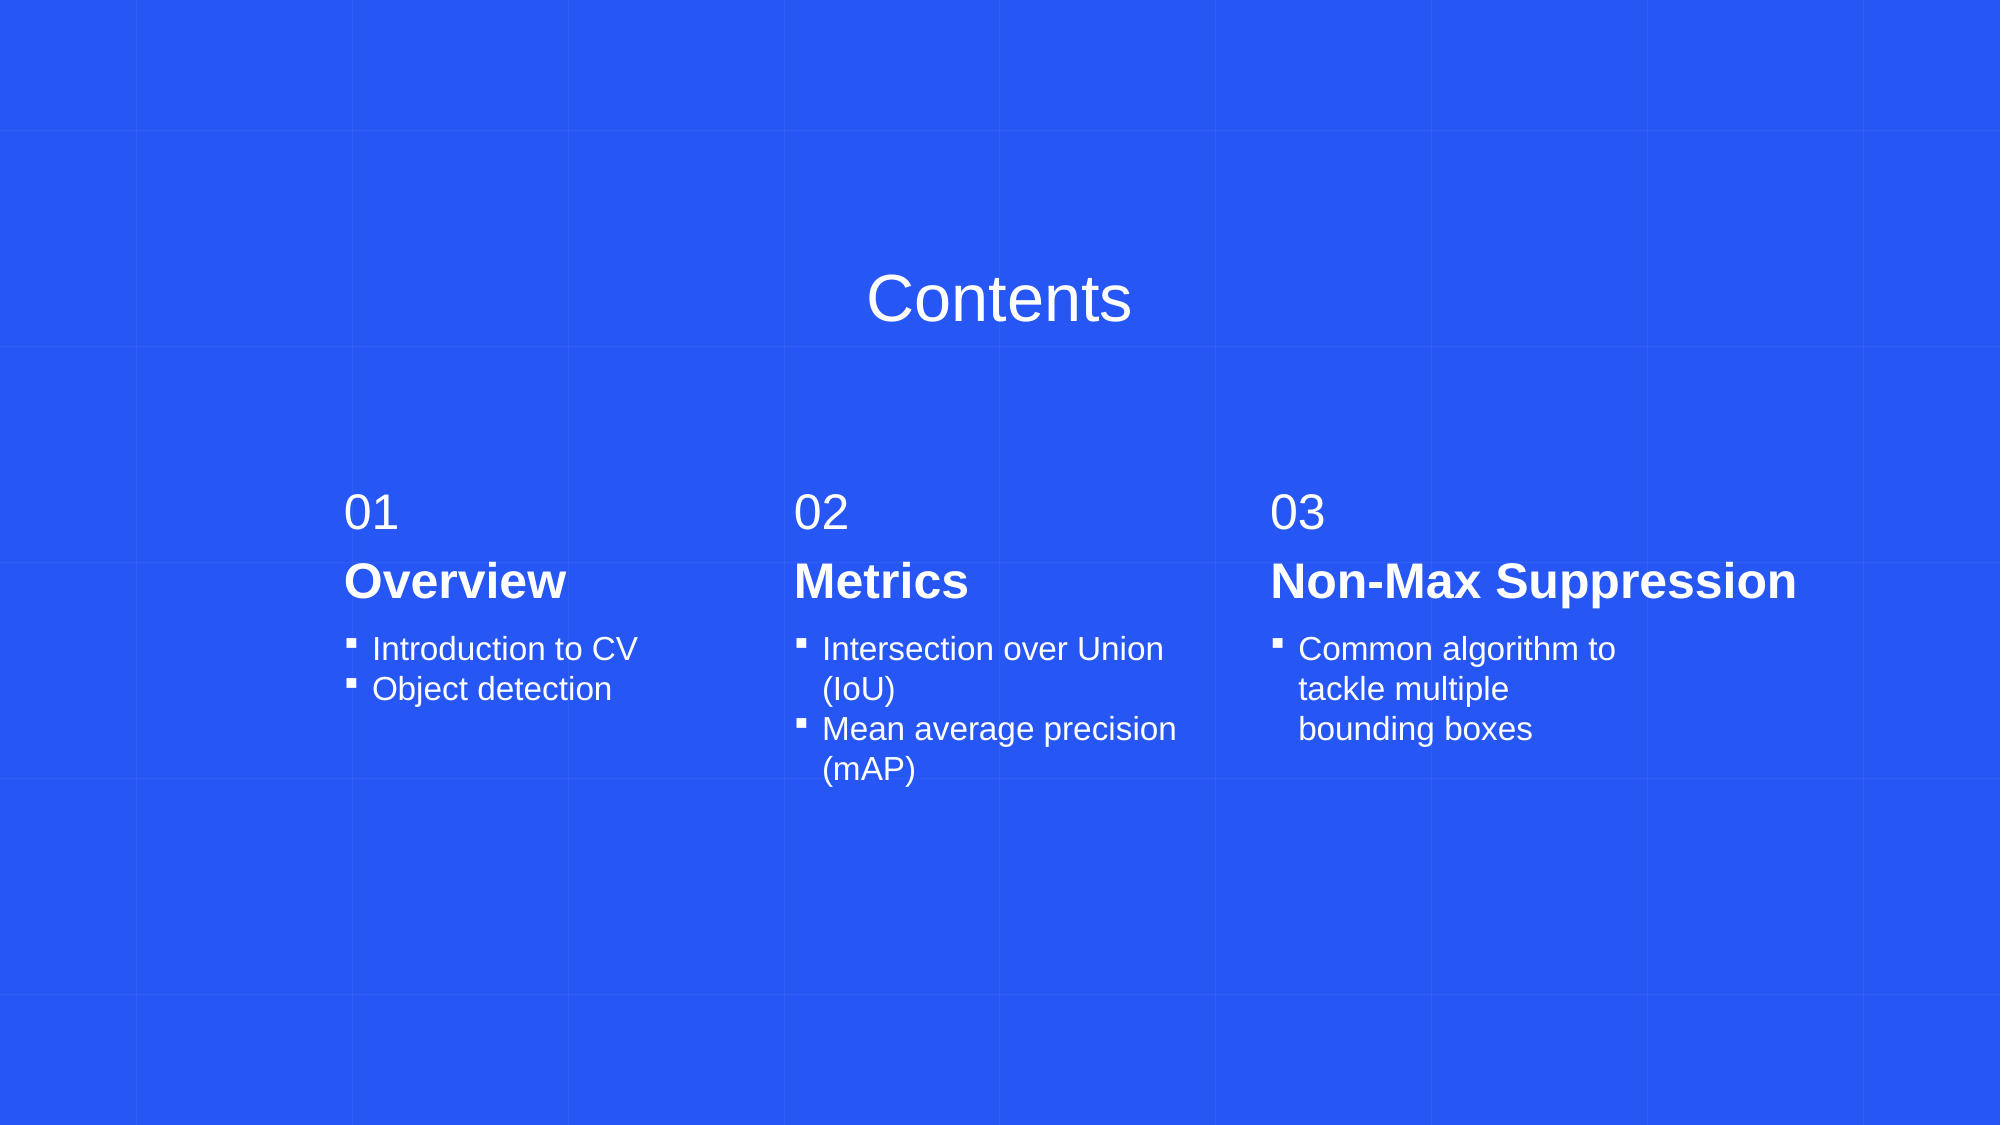

Contents
01
02
03
Overview
Metrics
Non-Max Suppression
Introduction to CV
Object detection

Intersection over Union (IoU)
Mean average precision (mAP)
Common algorithm to tackle multiple bounding boxes